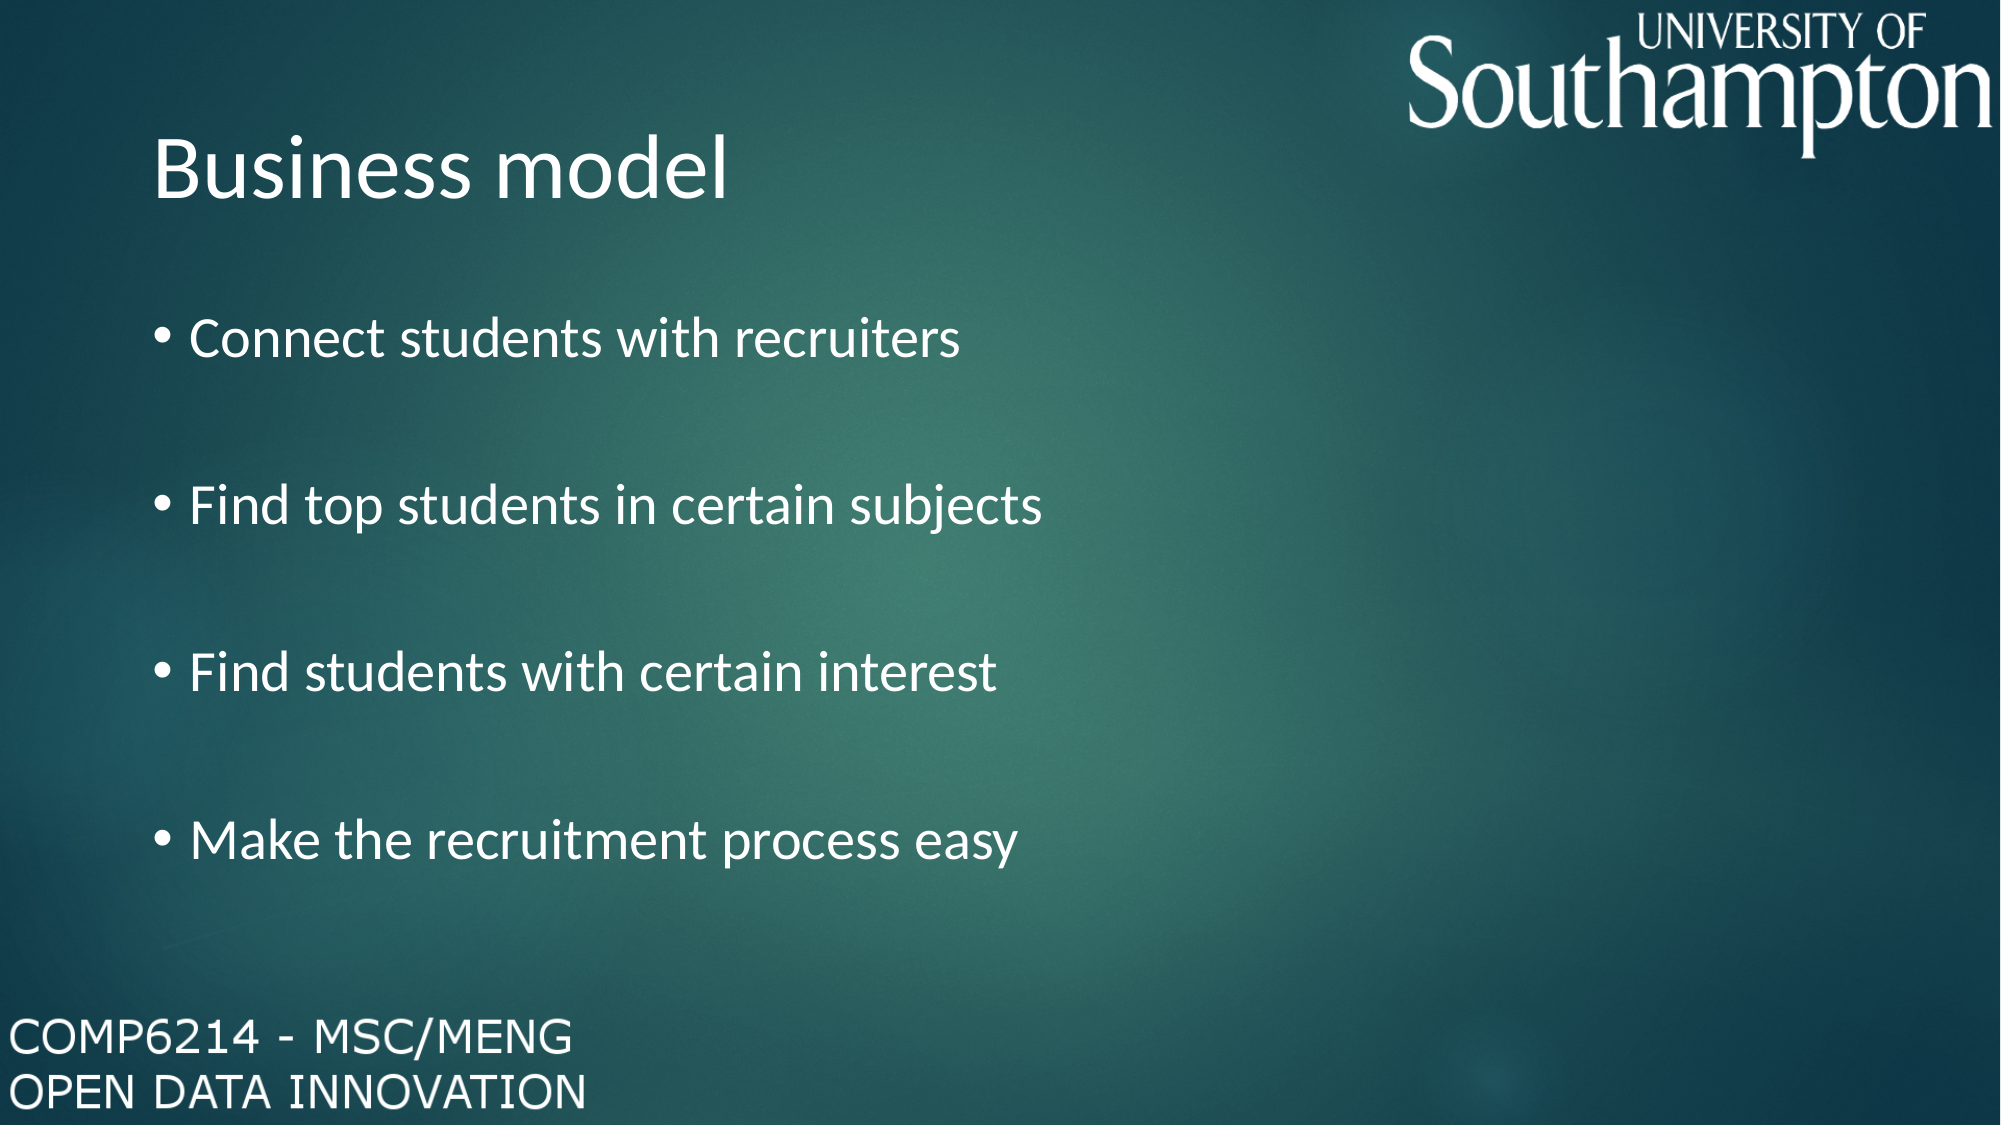

# Business model
Connect students with recruiters

Find top students in certain subjects

Find students with certain interest

Make the recruitment process easy